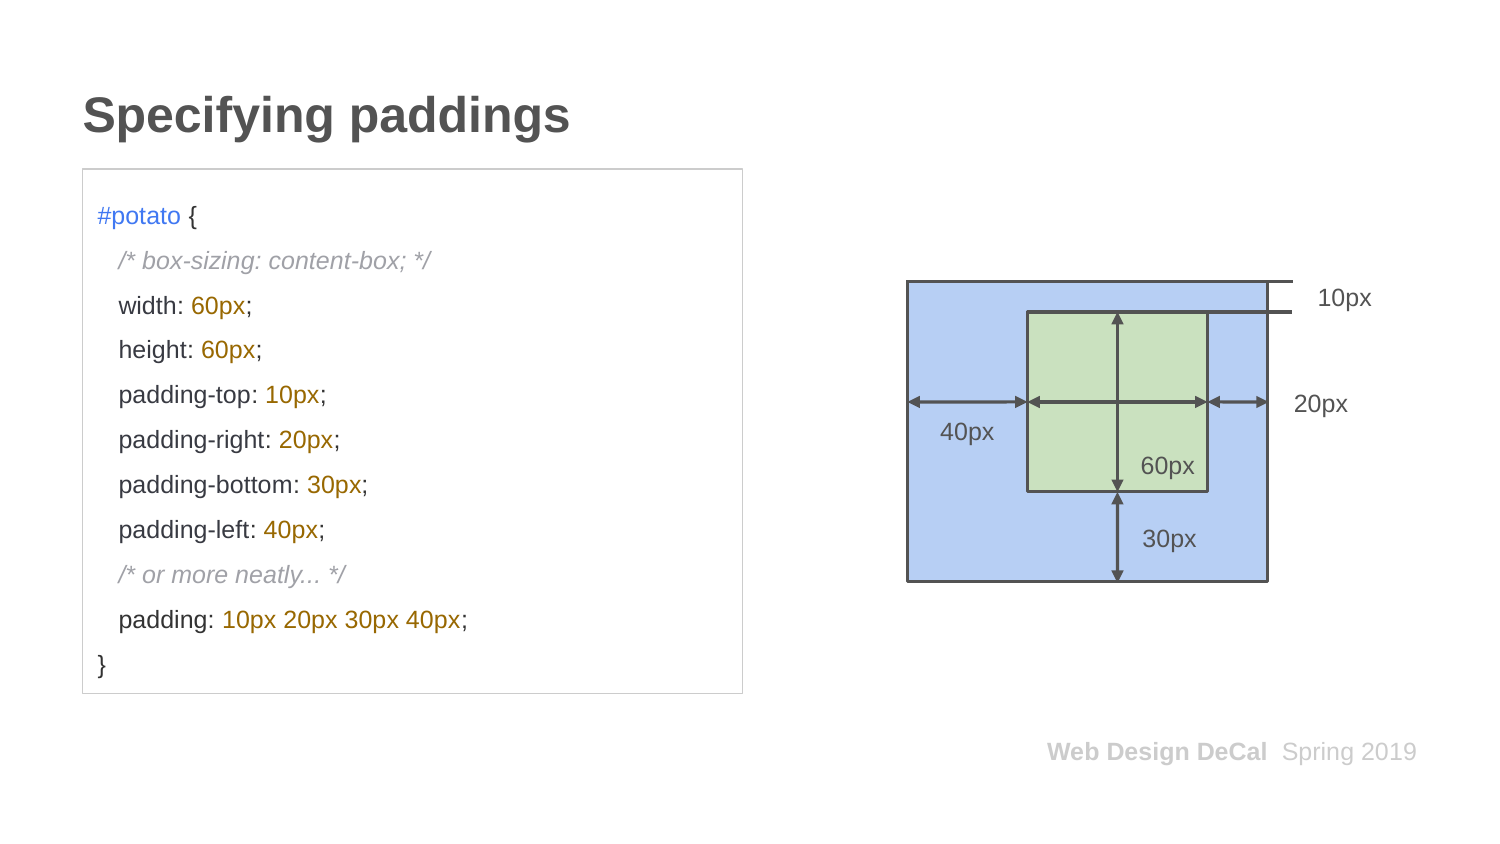

# Specifying paddings
#potato {
   /* box-sizing: content-box; */
   width: 60px;
   height: 60px;
   padding-top: 10px;
   padding-right: 20px;
   padding-bottom: 30px;
   padding-left: 40px;
   /* or more neatly... */
   padding: 10px 20px 30px 40px;
}
10px

20px
40px
60px
30px